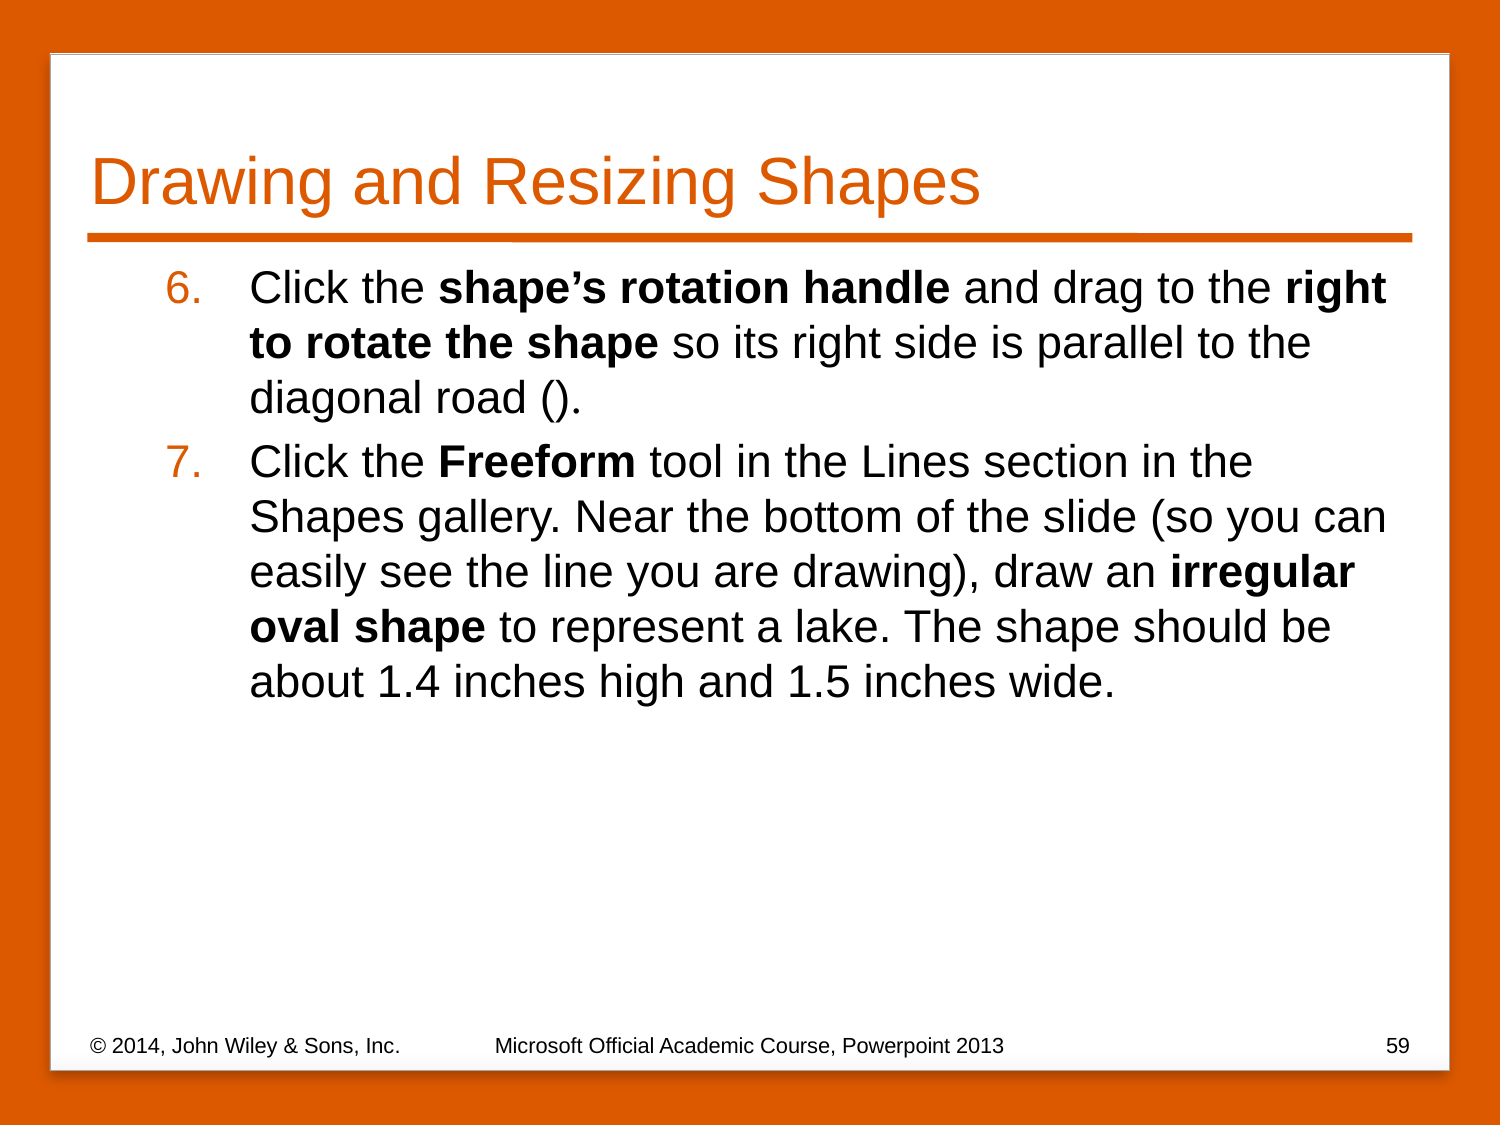

# Drawing and Resizing Shapes
Click the shape’s rotation handle and drag to the right to rotate the shape so its right side is parallel to the diagonal road ().
Click the Freeform tool in the Lines section in the Shapes gallery. Near the bottom of the slide (so you can easily see the line you are drawing), draw an irregular oval shape to represent a lake. The shape should be about 1.4 inches high and 1.5 inches wide.
© 2014, John Wiley & Sons, Inc.
Microsoft Official Academic Course, Powerpoint 2013
59